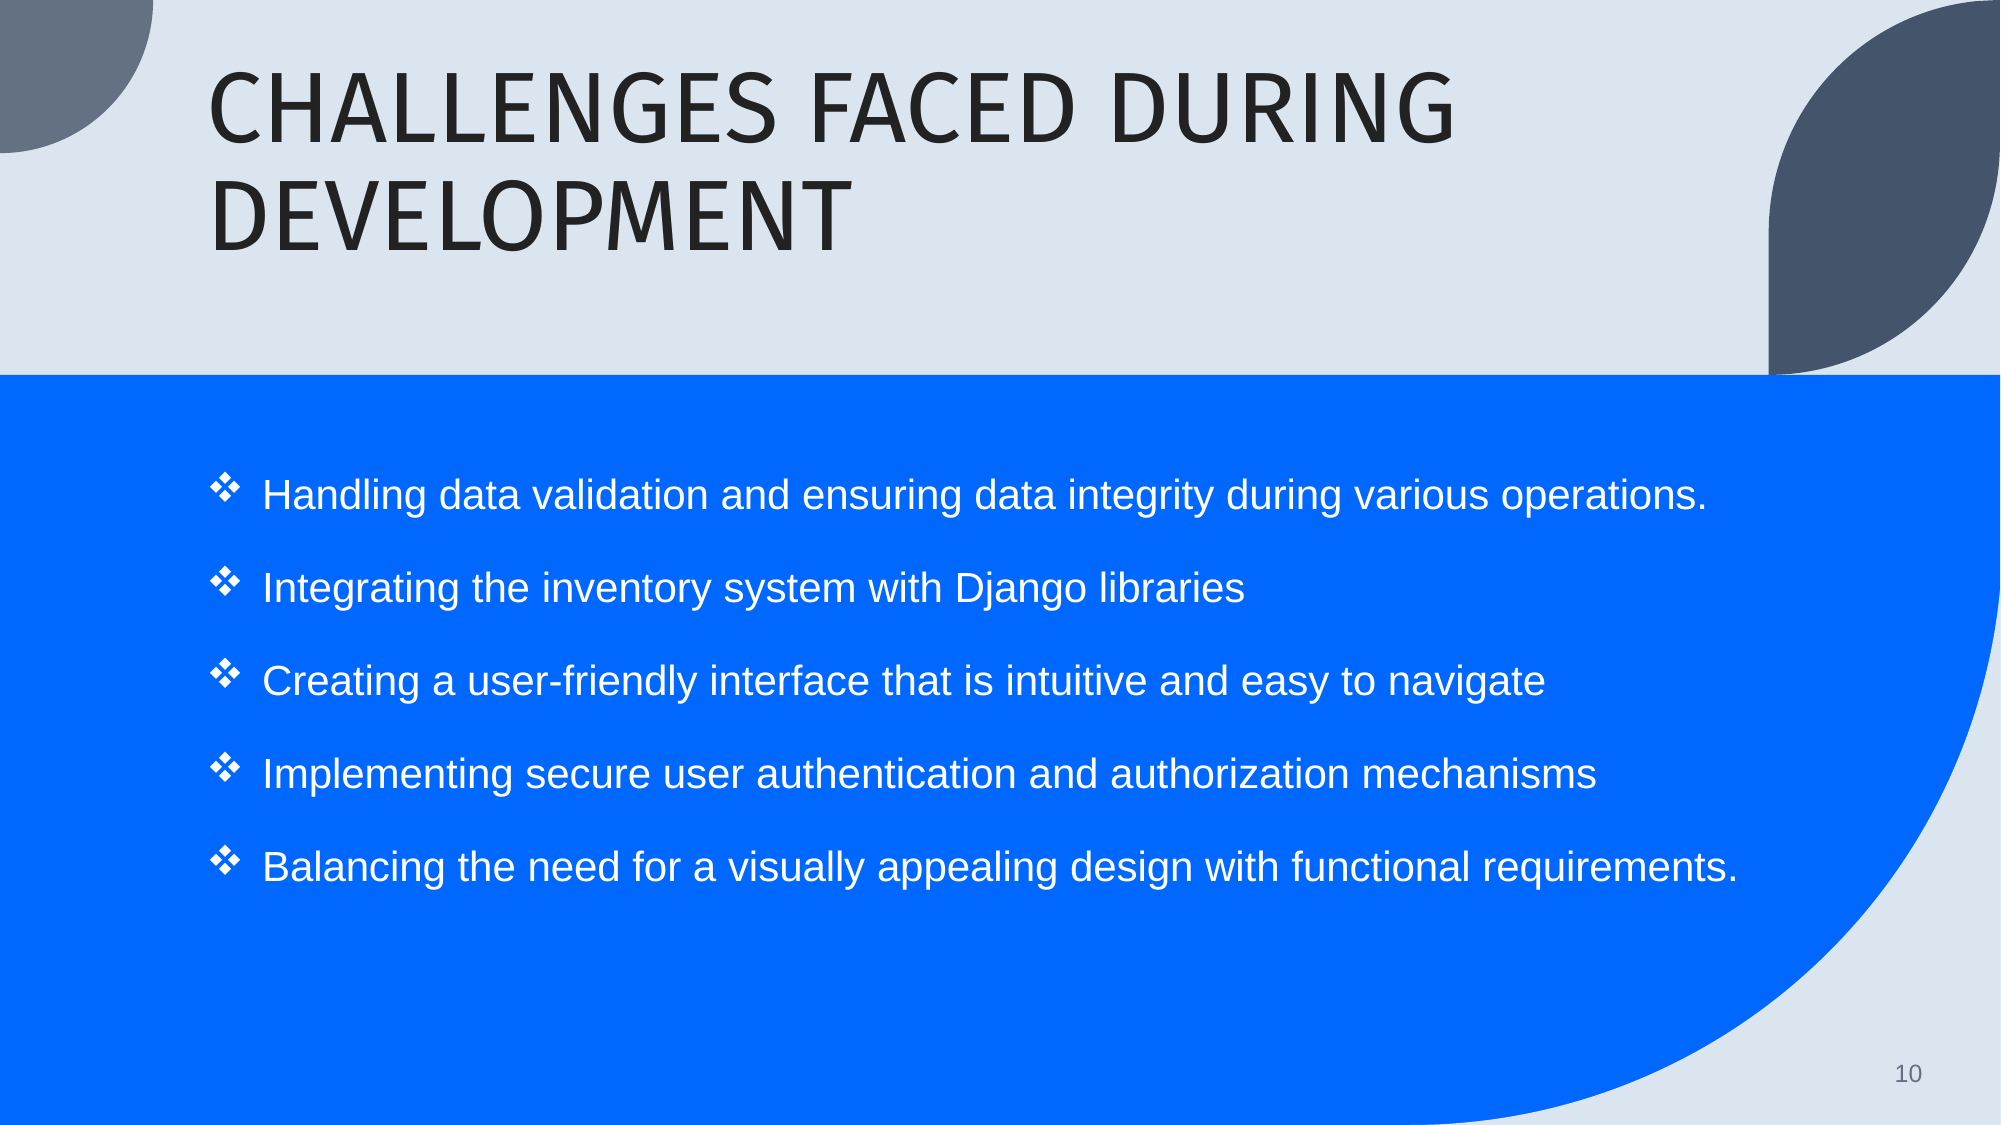

# CHALLENGES FACED DURING DEVELOPMENT
Handling data validation and ensuring data integrity during various operations.
Integrating the inventory system with Django libraries
Creating a user-friendly interface that is intuitive and easy to navigate
Implementing secure user authentication and authorization mechanisms
Balancing the need for a visually appealing design with functional requirements.
10